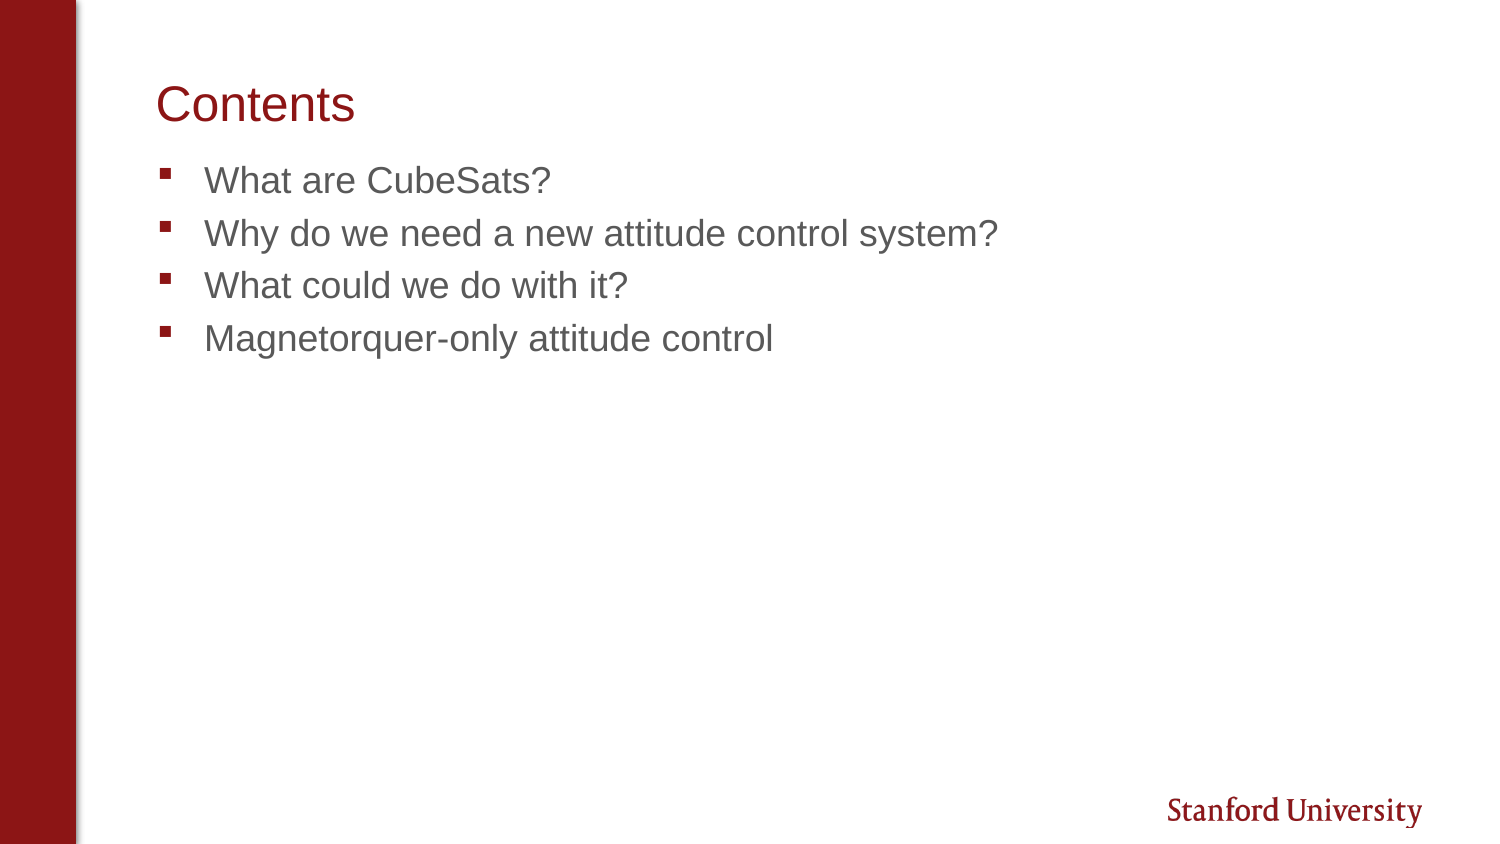

# Contents
What are CubeSats?
Why do we need a new attitude control system?
What could we do with it?
Magnetorquer-only attitude control